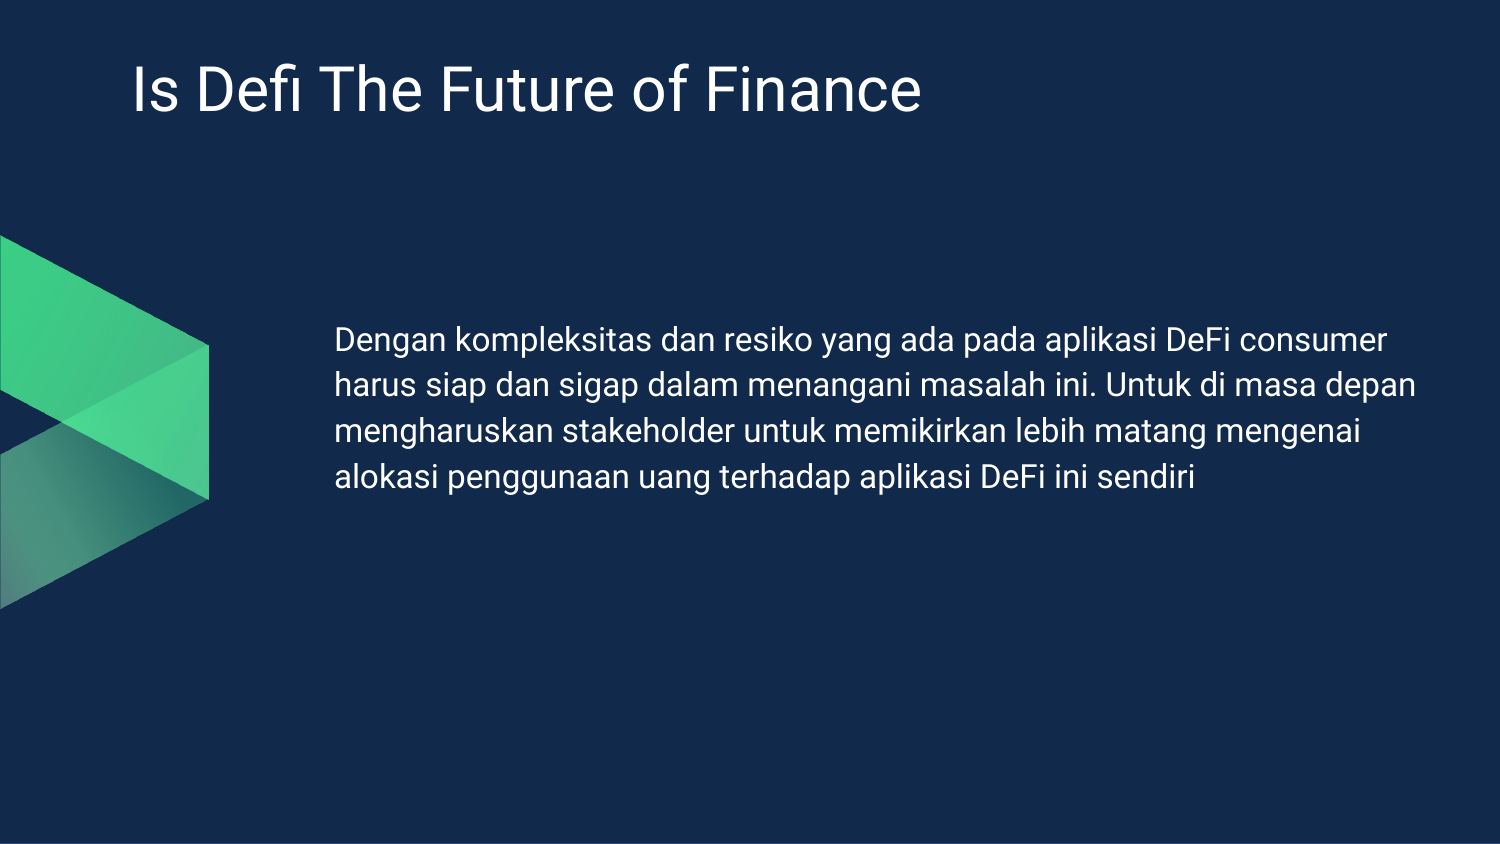

# Is Defi The Future of Finance
Dengan kompleksitas dan resiko yang ada pada aplikasi DeFi consumer harus siap dan sigap dalam menangani masalah ini. Untuk di masa depan mengharuskan stakeholder untuk memikirkan lebih matang mengenai alokasi penggunaan uang terhadap aplikasi DeFi ini sendiri